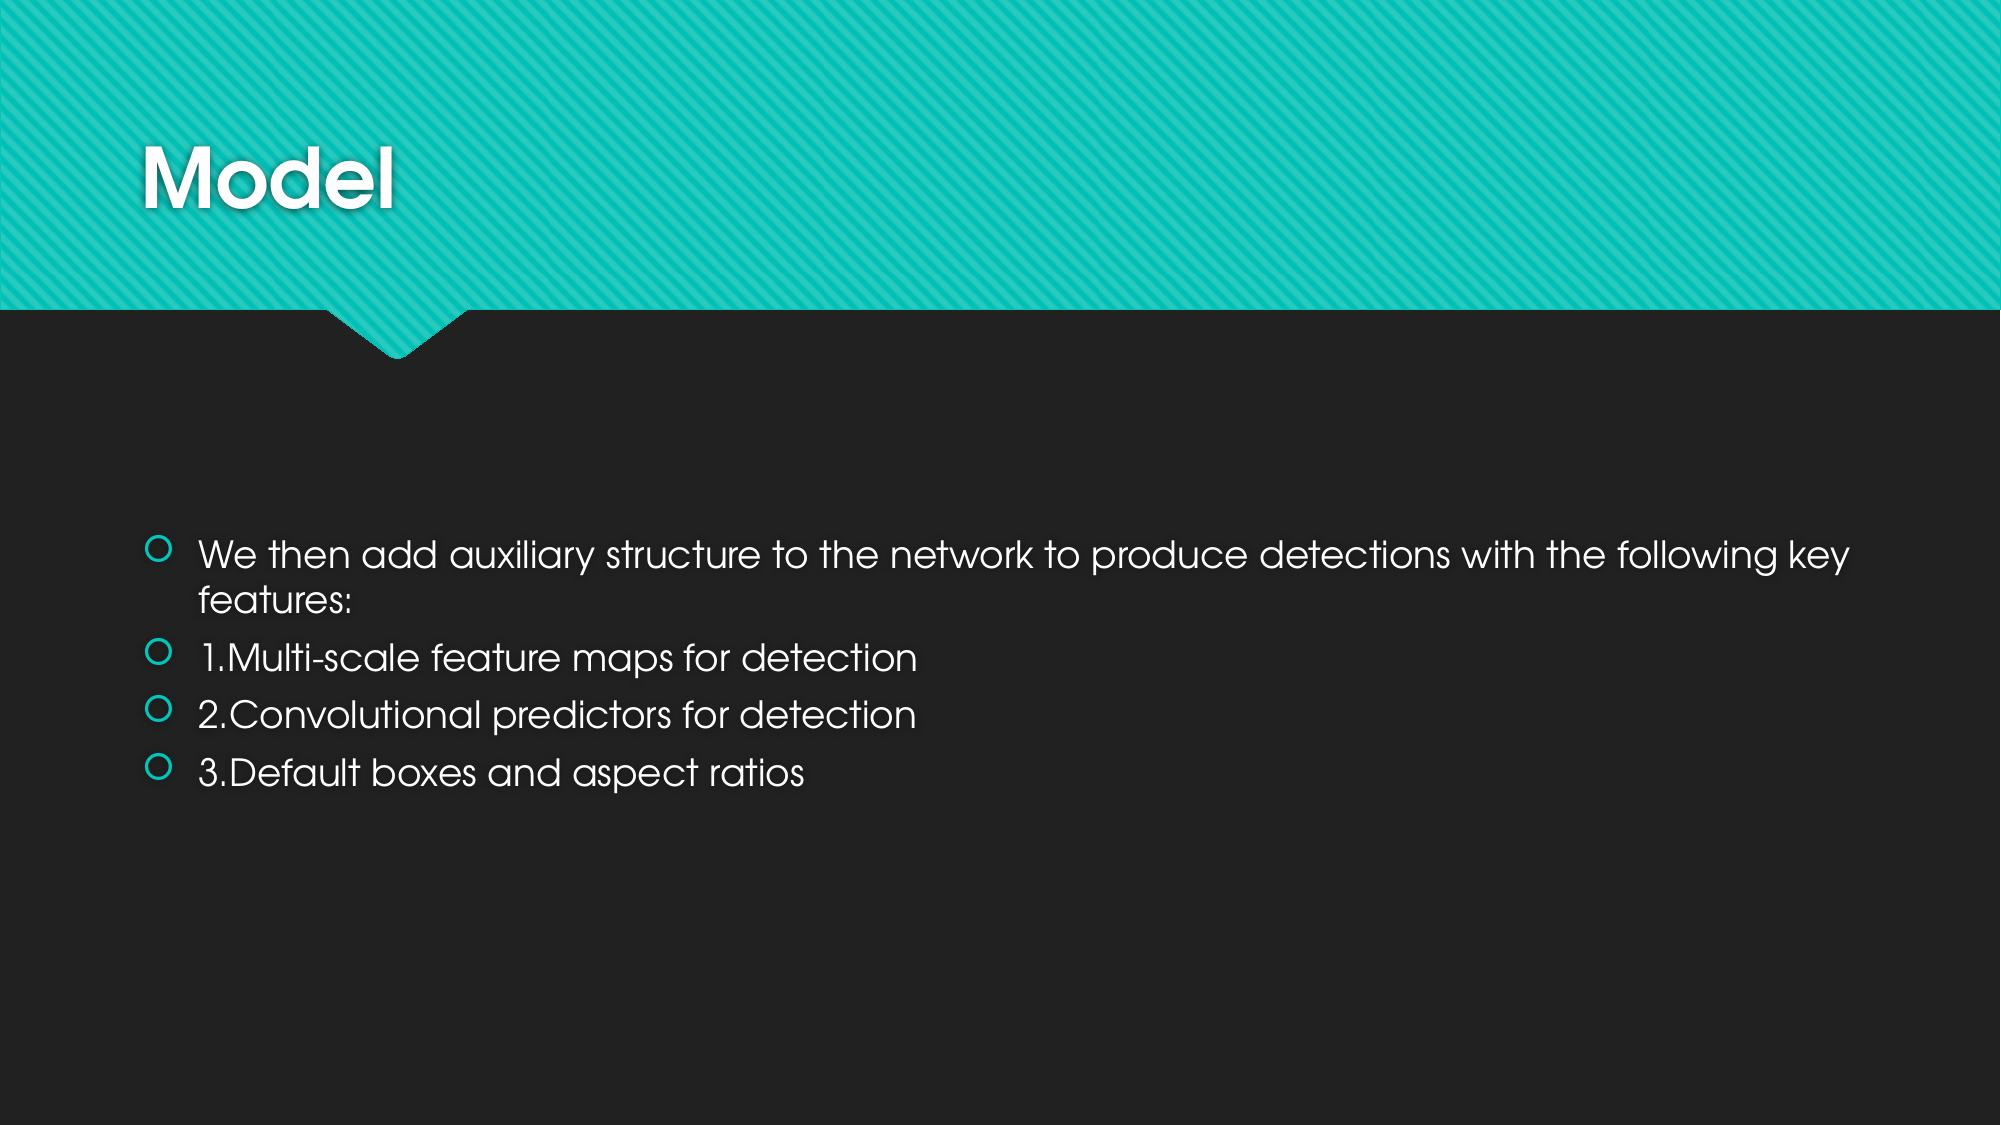

# Model
We then add auxiliary structure to the network to produce detections with the following key features:
1.Multi-scale feature maps for detection
2.Convolutional predictors for detection
3.Default boxes and aspect ratios